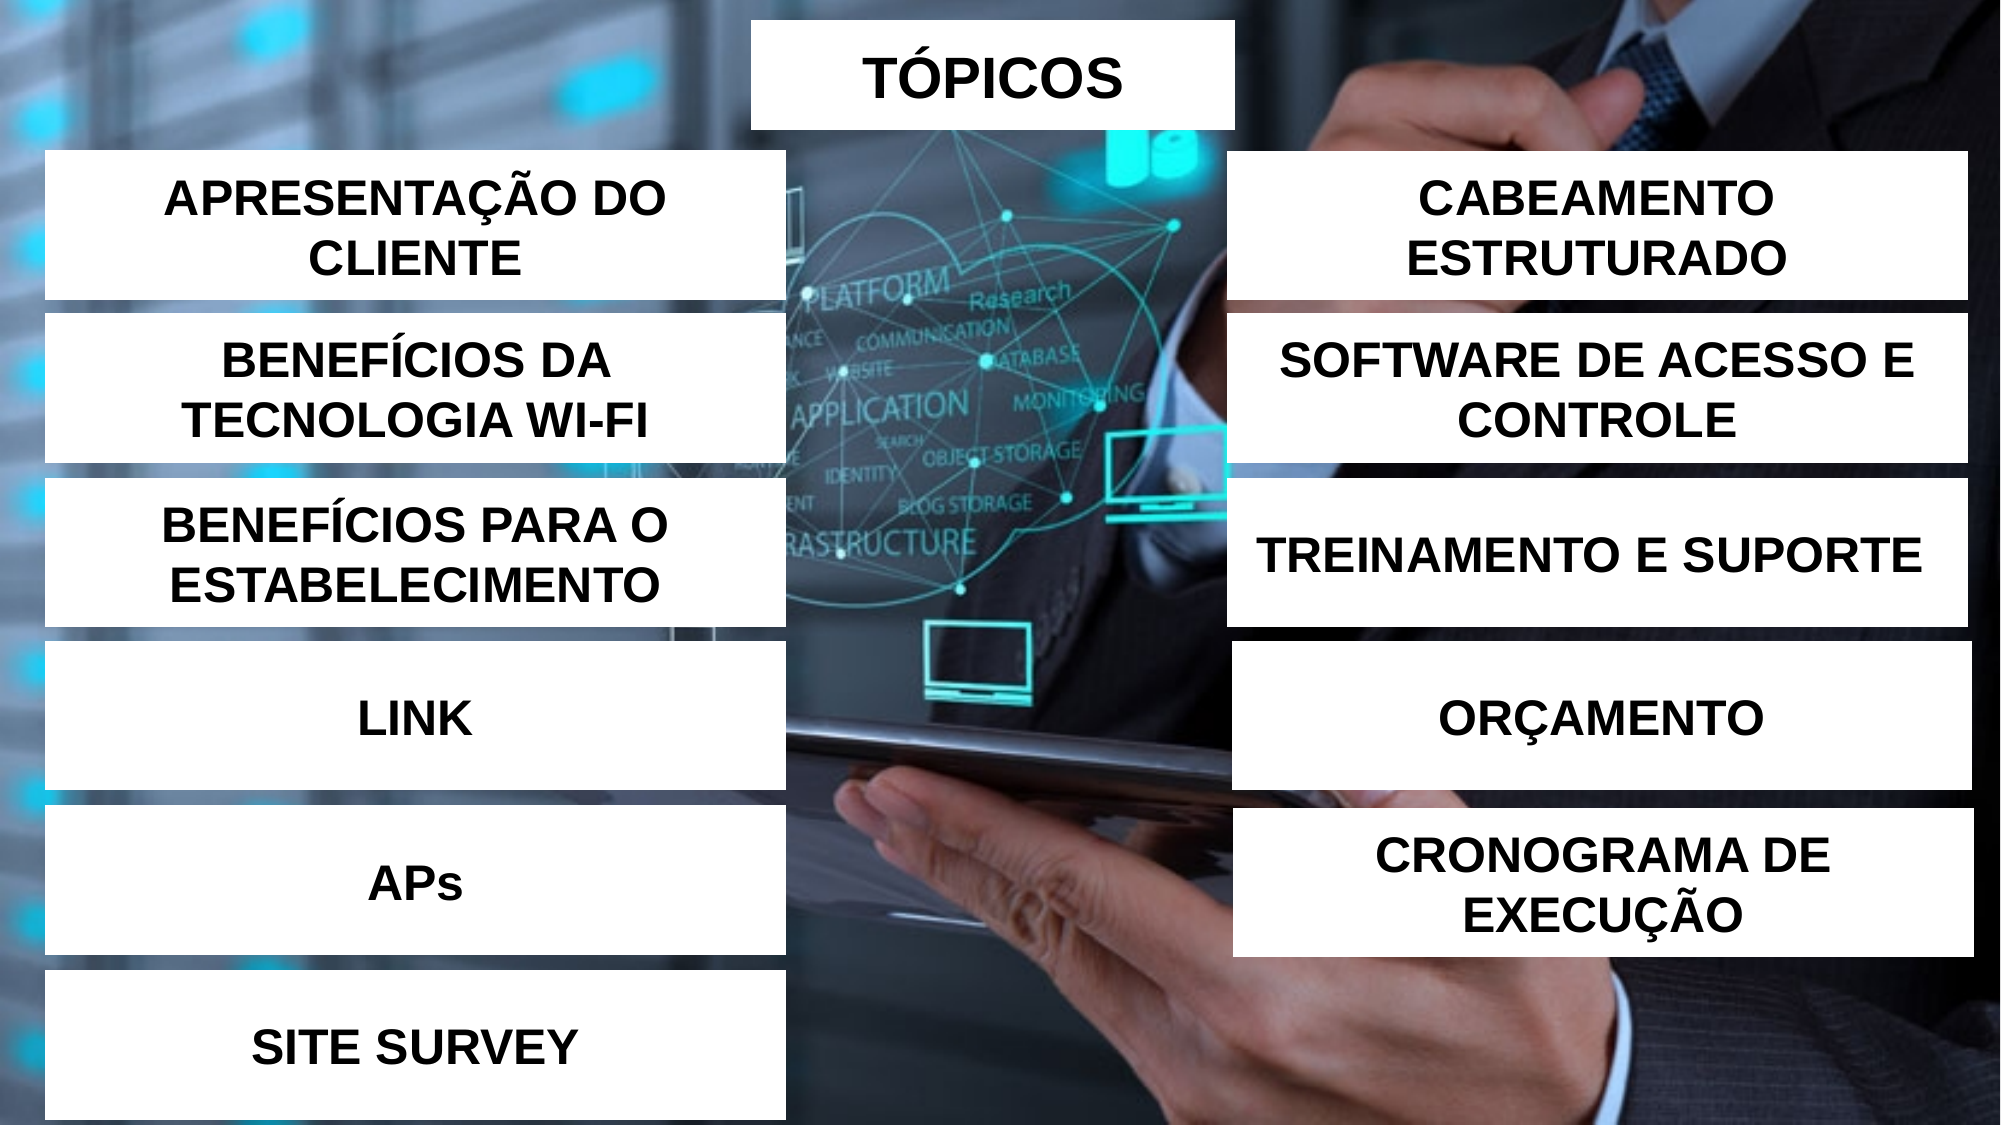

TÓPICOS
APRESENTAÇÃO DO CLIENTE
CABEAMENTO ESTRUTURADO
BENEFÍCIOS DA TECNOLOGIA WI-FI
SOFTWARE DE ACESSO E CONTROLE
BENEFÍCIOS PARA O ESTABELECIMENTO
TREINAMENTO E SUPORTE
ORÇAMENTO
LINK
APs
CRONOGRAMA DE EXECUÇÃO
SITE SURVEY